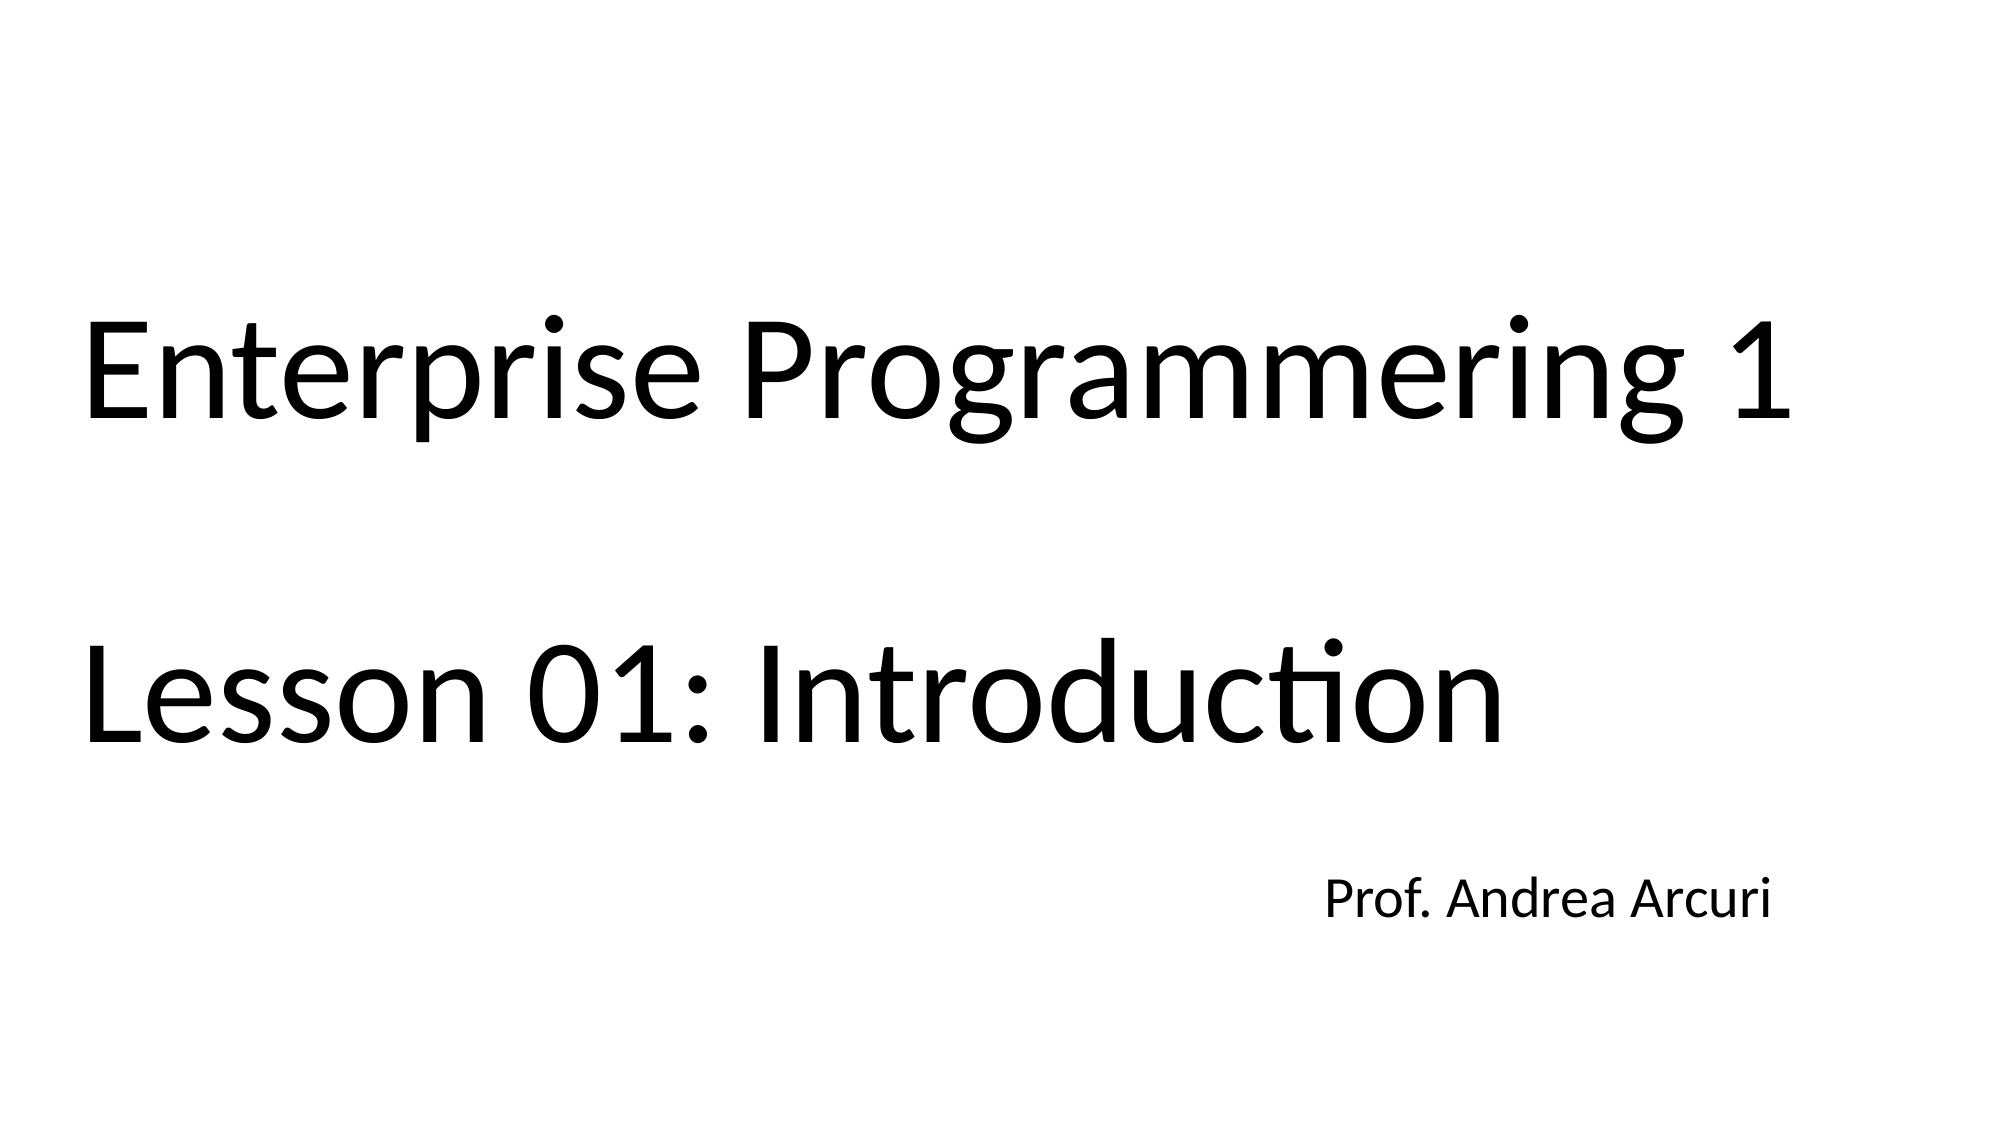

# Enterprise Programmering 1 Lesson 01: Introduction
Prof. Andrea Arcuri